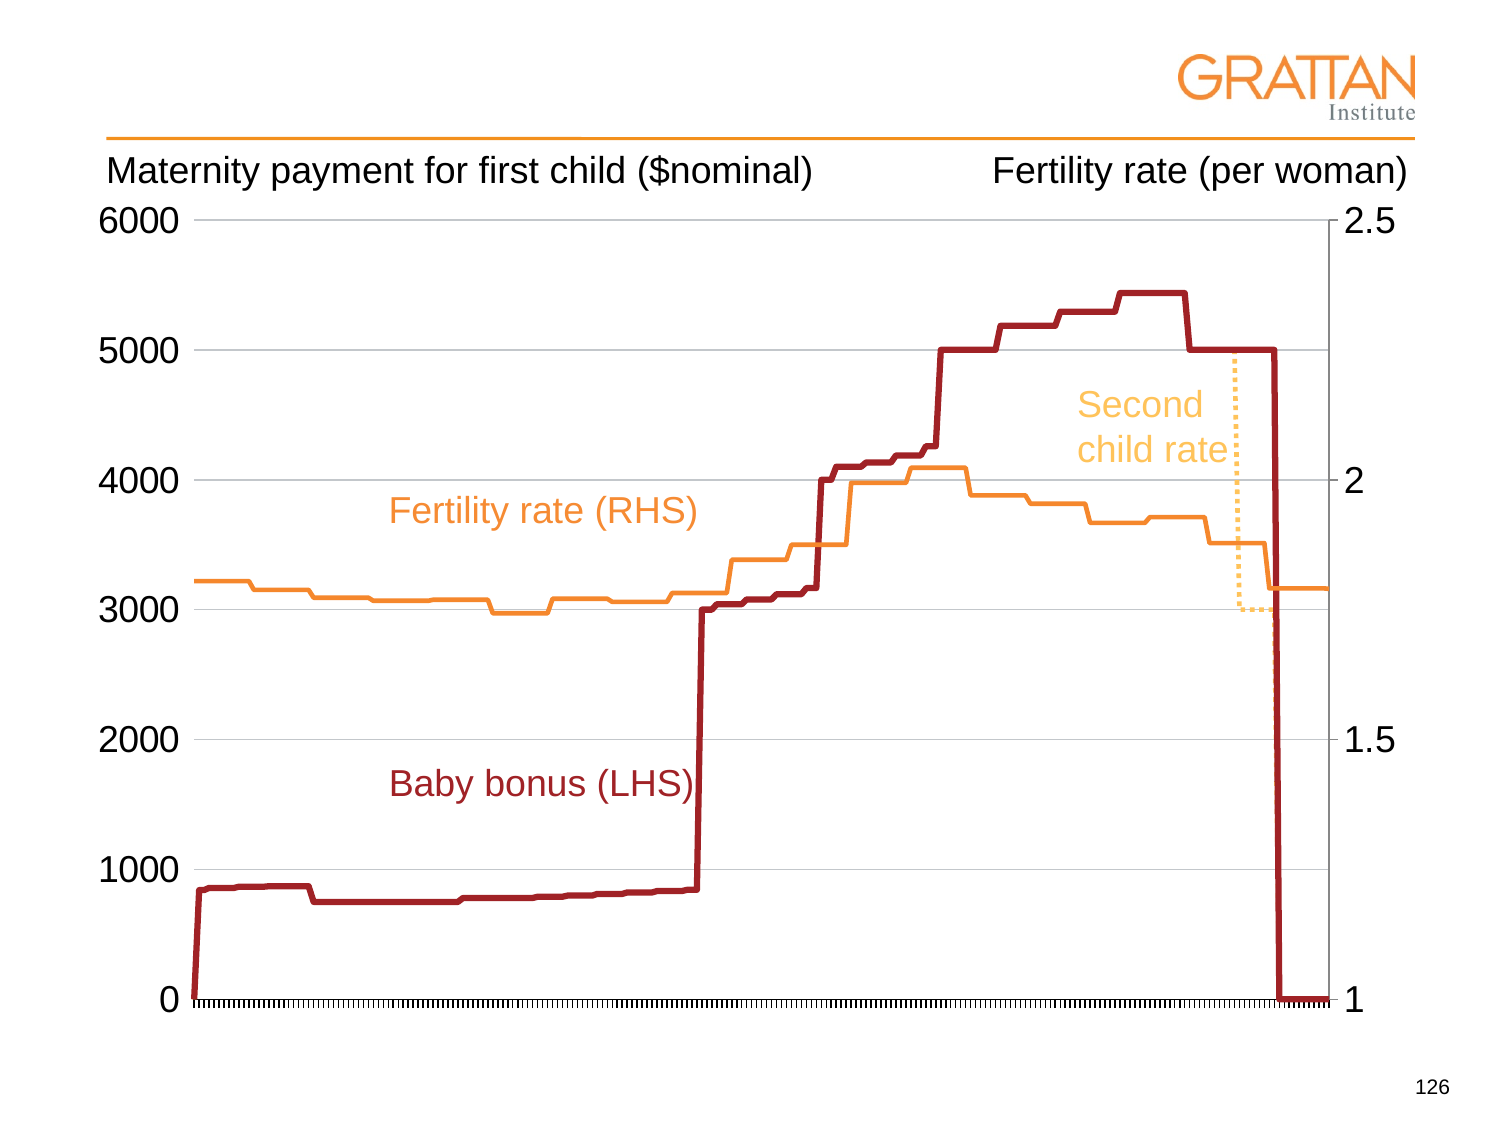

#
Maternity payment for first child ($nominal)	             Fertility rate (per woman)

### Chart

| Category | Series 3 | Maternity payment | Fertility rate |
|---|---|---|---|
| 1996 | 0.0 | 0.0 | 1.805 |
|  | 840.6 | 840.6 | 1.805 |
|  | 840.6 | 840.6 | 1.805 |
|  | 857.4 | 857.4 | 1.805 |
|  | 857.4 | 857.4 | 1.805 |
|  | 857.4 | 857.4 | 1.805 |
|  | 857.4 | 857.4 | 1.805 |
|  | 857.4 | 857.4 | 1.805 |
|  | 857.4 | 857.4 | 1.805 |
|  | 866.7 | 866.7 | 1.805 |
|  | 866.7 | 866.7 | 1.805 |
|  | 866.7 | 866.7 | 1.805 |
| 1997 | 866.7 | 866.7 | 1.788 |
|  | 866.7 | 866.7 | 1.788 |
|  | 866.7 | 866.7 | 1.788 |
|  | 870.3 | 870.3 | 1.788 |
|  | 870.3 | 870.3 | 1.788 |
|  | 870.3 | 870.3 | 1.788 |
|  | 870.3 | 870.3 | 1.788 |
|  | 870.3 | 870.3 | 1.788 |
|  | 870.3 | 870.3 | 1.788 |
|  | 870.3 | 870.3 | 1.788 |
|  | 870.3 | 870.3 | 1.788 |
|  | 870.3 | 870.3 | 1.788 |
| 1998 | 750.0 | 750.0 | 1.773 |
|  | 750.0 | 750.0 | 1.773 |
|  | 750.0 | 750.0 | 1.773 |
|  | 750.0 | 750.0 | 1.773 |
|  | 750.0 | 750.0 | 1.773 |
|  | 750.0 | 750.0 | 1.773 |
|  | 750.0 | 750.0 | 1.773 |
|  | 750.0 | 750.0 | 1.773 |
|  | 750.0 | 750.0 | 1.773 |
|  | 750.0 | 750.0 | 1.773 |
|  | 750.0 | 750.0 | 1.773 |
|  | 750.0 | 750.0 | 1.773 |
| 1999 | 750.0 | 750.0 | 1.767 |
|  | 750.0 | 750.0 | 1.767 |
|  | 750.0 | 750.0 | 1.767 |
|  | 750.0 | 750.0 | 1.767 |
|  | 750.0 | 750.0 | 1.767 |
|  | 750.0 | 750.0 | 1.767 |
|  | 750.0 | 750.0 | 1.767 |
|  | 750.0 | 750.0 | 1.767 |
|  | 750.0 | 750.0 | 1.767 |
|  | 750.0 | 750.0 | 1.767 |
|  | 750.0 | 750.0 | 1.767 |
|  | 750.0 | 750.0 | 1.767 |
| 2000 | 750.0 | 750.0 | 1.769 |
|  | 750.0 | 750.0 | 1.769 |
|  | 750.0 | 750.0 | 1.769 |
|  | 750.0 | 750.0 | 1.769 |
|  | 750.0 | 750.0 | 1.769 |
|  | 750.0 | 750.0 | 1.769 |
|  | 780.0 | 780.0 | 1.769 |
|  | 780.0 | 780.0 | 1.769 |
|  | 780.0 | 780.0 | 1.769 |
|  | 780.0 | 780.0 | 1.769 |
|  | 780.0 | 780.0 | 1.769 |
|  | 780.0 | 780.0 | 1.769 |
| 2001 | 780.0 | 780.0 | 1.743 |
|  | 780.0 | 780.0 | 1.743 |
|  | 780.0 | 780.0 | 1.743 |
|  | 780.0 | 780.0 | 1.743 |
|  | 780.0 | 780.0 | 1.743 |
|  | 780.0 | 780.0 | 1.743 |
|  | 780.0 | 780.0 | 1.743 |
|  | 780.0 | 780.0 | 1.743 |
|  | 780.0 | 780.0 | 1.743 |
|  | 789.36 | 789.36 | 1.743 |
|  | 789.36 | 789.36 | 1.743 |
|  | 789.36 | 789.36 | 1.743 |
| 2002 | 789.36 | 789.36 | 1.771 |
|  | 789.36 | 789.36 | 1.771 |
|  | 789.36 | 789.36 | 1.771 |
|  | 798.72 | 798.72 | 1.771 |
|  | 798.72 | 798.72 | 1.771 |
|  | 798.72 | 798.72 | 1.771 |
|  | 798.72 | 798.72 | 1.771 |
|  | 798.72 | 798.72 | 1.771 |
|  | 798.72 | 798.72 | 1.771 |
|  | 811.44 | 811.44 | 1.771 |
|  | 811.44 | 811.44 | 1.771 |
|  | 811.44 | 811.44 | 1.771 |
| 2003 | 811.44 | 811.44 | 1.765 |
|  | 811.44 | 811.44 | 1.765 |
|  | 811.44 | 811.44 | 1.765 |
|  | 822.72 | 822.72 | 1.765 |
|  | 822.72 | 822.72 | 1.765 |
|  | 822.72 | 822.72 | 1.765 |
|  | 822.72 | 822.72 | 1.765 |
|  | 822.72 | 822.72 | 1.765 |
|  | 822.72 | 822.72 | 1.765 |
|  | 833.52 | 833.52 | 1.765 |
|  | 833.52 | 833.52 | 1.765 |
|  | 833.52 | 833.52 | 1.765 |
| 2004 | 833.52 | 833.52 | 1.782 |
|  | 833.52 | 833.52 | 1.782 |
|  | 833.52 | 833.52 | 1.782 |
|  | 842.64 | 842.64 | 1.782 |
|  | 842.64 | 842.64 | 1.782 |
|  | 842.64 | 842.64 | 1.782 |
|  | 3000.0 | 3000.0 | 1.782 |
|  | 3000.0 | 3000.0 | 1.782 |
|  | 3000.0 | 3000.0 | 1.782 |
|  | 3042.0 | 3042.0 | 1.782 |
|  | 3042.0 | 3042.0 | 1.782 |
|  | 3042.0 | 3042.0 | 1.782 |
| 2005 | 3042.0 | 3042.0 | 1.846 |
|  | 3042.0 | 3042.0 | 1.846 |
|  | 3042.0 | 3042.0 | 1.846 |
|  | 3079.0 | 3079.0 | 1.846 |
|  | 3079.0 | 3079.0 | 1.846 |
|  | 3079.0 | 3079.0 | 1.846 |
|  | 3079.0 | 3079.0 | 1.846 |
|  | 3079.0 | 3079.0 | 1.846 |
|  | 3079.0 | 3079.0 | 1.846 |
|  | 3119.0 | 3119.0 | 1.846 |
|  | 3119.0 | 3119.0 | 1.846 |
|  | 3119.0 | 3119.0 | 1.846 |
| 2006 | 3119.0 | 3119.0 | 1.875 |
|  | 3119.0 | 3119.0 | 1.875 |
|  | 3119.0 | 3119.0 | 1.875 |
|  | 3166.0 | 3166.0 | 1.875 |
|  | 3166.0 | 3166.0 | 1.875 |
|  | 3166.0 | 3166.0 | 1.875 |
|  | 4000.0 | 4000.0 | 1.875 |
|  | 4000.0 | 4000.0 | 1.875 |
|  | 4000.0 | 4000.0 | 1.875 |
|  | 4100.0 | 4100.0 | 1.875 |
|  | 4100.0 | 4100.0 | 1.875 |
|  | 4100.0 | 4100.0 | 1.875 |
| 2007 | 4100.0 | 4100.0 | 1.994 |
|  | 4100.0 | 4100.0 | 1.994 |
|  | 4100.0 | 4100.0 | 1.994 |
|  | 4133.0 | 4133.0 | 1.994 |
|  | 4133.0 | 4133.0 | 1.994 |
|  | 4133.0 | 4133.0 | 1.994 |
|  | 4133.0 | 4133.0 | 1.994 |
|  | 4133.0 | 4133.0 | 1.994 |
|  | 4133.0 | 4133.0 | 1.994 |
|  | 4187.0 | 4187.0 | 1.994 |
|  | 4187.0 | 4187.0 | 1.994 |
|  | 4187.0 | 4187.0 | 1.994 |
| 2008 | 4187.0 | 4187.0 | 2.023 |
|  | 4187.0 | 4187.0 | 2.023 |
|  | 4187.0 | 4187.0 | 2.023 |
|  | 4258.0 | 4258.0 | 2.023 |
|  | 4258.0 | 4258.0 | 2.023 |
|  | 4258.0 | 4258.0 | 2.023 |
|  | 5000.0 | 5000.0 | 2.023 |
|  | 5000.0 | 5000.0 | 2.023 |
|  | 5000.0 | 5000.0 | 2.023 |
|  | 5000.0 | 5000.0 | 2.023 |
|  | 5000.0 | 5000.0 | 2.023 |
|  | 5000.0 | 5000.0 | 2.023 |
| 2009 | 5000.0 | 5000.0 | 1.97 |
|  | 5000.0 | 5000.0 | 1.97 |
|  | 5000.0 | 5000.0 | 1.97 |
|  | 5000.0 | 5000.0 | 1.97 |
|  | 5000.0 | 5000.0 | 1.97 |
|  | 5000.0 | 5000.0 | 1.97 |
|  | 5185.0 | 5185.0 | 1.97 |
|  | 5185.0 | 5185.0 | 1.97 |
|  | 5185.0 | 5185.0 | 1.97 |
|  | 5185.0 | 5185.0 | 1.97 |
|  | 5185.0 | 5185.0 | 1.97 |
|  | 5185.0 | 5185.0 | 1.97 |
| 2010 | 5185.0 | 5185.0 | 1.954 |
|  | 5185.0 | 5185.0 | 1.954 |
|  | 5185.0 | 5185.0 | 1.954 |
|  | 5185.0 | 5185.0 | 1.954 |
|  | 5185.0 | 5185.0 | 1.954 |
|  | 5185.0 | 5185.0 | 1.954 |
|  | 5294.0 | 5294.0 | 1.954 |
|  | 5294.0 | 5294.0 | 1.954 |
|  | 5294.0 | 5294.0 | 1.954 |
|  | 5294.0 | 5294.0 | 1.954 |
|  | 5294.0 | 5294.0 | 1.954 |
|  | 5294.0 | 5294.0 | 1.954 |
| 2011 | 5294.0 | 5294.0 | 1.917 |
|  | 5294.0 | 5294.0 | 1.917 |
|  | 5294.0 | 5294.0 | 1.917 |
|  | 5294.0 | 5294.0 | 1.917 |
|  | 5294.0 | 5294.0 | 1.917 |
|  | 5294.0 | 5294.0 | 1.917 |
|  | 5437.0 | 5437.0 | 1.917 |
|  | 5437.0 | 5437.0 | 1.917 |
|  | 5437.0 | 5437.0 | 1.917 |
|  | 5437.0 | 5437.0 | 1.917 |
|  | 5437.0 | 5437.0 | 1.917 |
|  | 5437.0 | 5437.0 | 1.917 |
| 2012 | 5437.0 | 5437.0 | 1.928 |
|  | 5437.0 | 5437.0 | 1.928 |
|  | 5437.0 | 5437.0 | 1.928 |
|  | 5437.0 | 5437.0 | 1.928 |
|  | 5437.0 | 5437.0 | 1.928 |
|  | 5437.0 | 5437.0 | 1.928 |
|  | 5437.0 | 5437.0 | 1.928 |
|  | 5437.0 | 5437.0 | 1.928 |
|  | 5000.0 | 5000.0 | 1.928 |
|  | 5000.0 | 5000.0 | 1.928 |
|  | 5000.0 | 5000.0 | 1.928 |
|  | 5000.0 | 5000.0 | 1.928 |
| 2013 | 5000.0 | 5000.0 | 1.878 |
|  | 5000.0 | 5000.0 | 1.878 |
|  | 5000.0 | 5000.0 | 1.878 |
|  | 5000.0 | 5000.0 | 1.878 |
|  | 5000.0 | 5000.0 | 1.878 |
|  | 5000.0 | 5000.0 | 1.878 |
|  | 3000.0 | 5000.0 | 1.878 |
|  | 3000.0 | 5000.0 | 1.878 |
|  | 3000.0 | 5000.0 | 1.878 |
|  | 3000.0 | 5000.0 | 1.878 |
|  | 3000.0 | 5000.0 | 1.878 |
|  | 3000.0 | 5000.0 | 1.878 |
| 2014 | 3000.0 | 5000.0 | 1.791 |
|  | 3000.0 | 5000.0 | 1.791 |
|  | 0.0 | 0.0 | 1.791 |
|  | 0.0 | 0.0 | 1.791 |
|  | 0.0 | 0.0 | 1.791 |
|  | 0.0 | 0.0 | 1.791 |
|  | 0.0 | 0.0 | 1.791 |
|  | 0.0 | 0.0 | 1.791 |
|  | 0.0 | 0.0 | 1.791 |
|  | 0.0 | 0.0 | 1.791 |
|  | 0.0 | 0.0 | 1.791 |
|  | 0.0 | 0.0 | 1.791 |
| 2015 | 0.0 | 0.0 | 1.79 |
Second
child rate
Fertility rate (RHS)
Baby bonus (LHS)